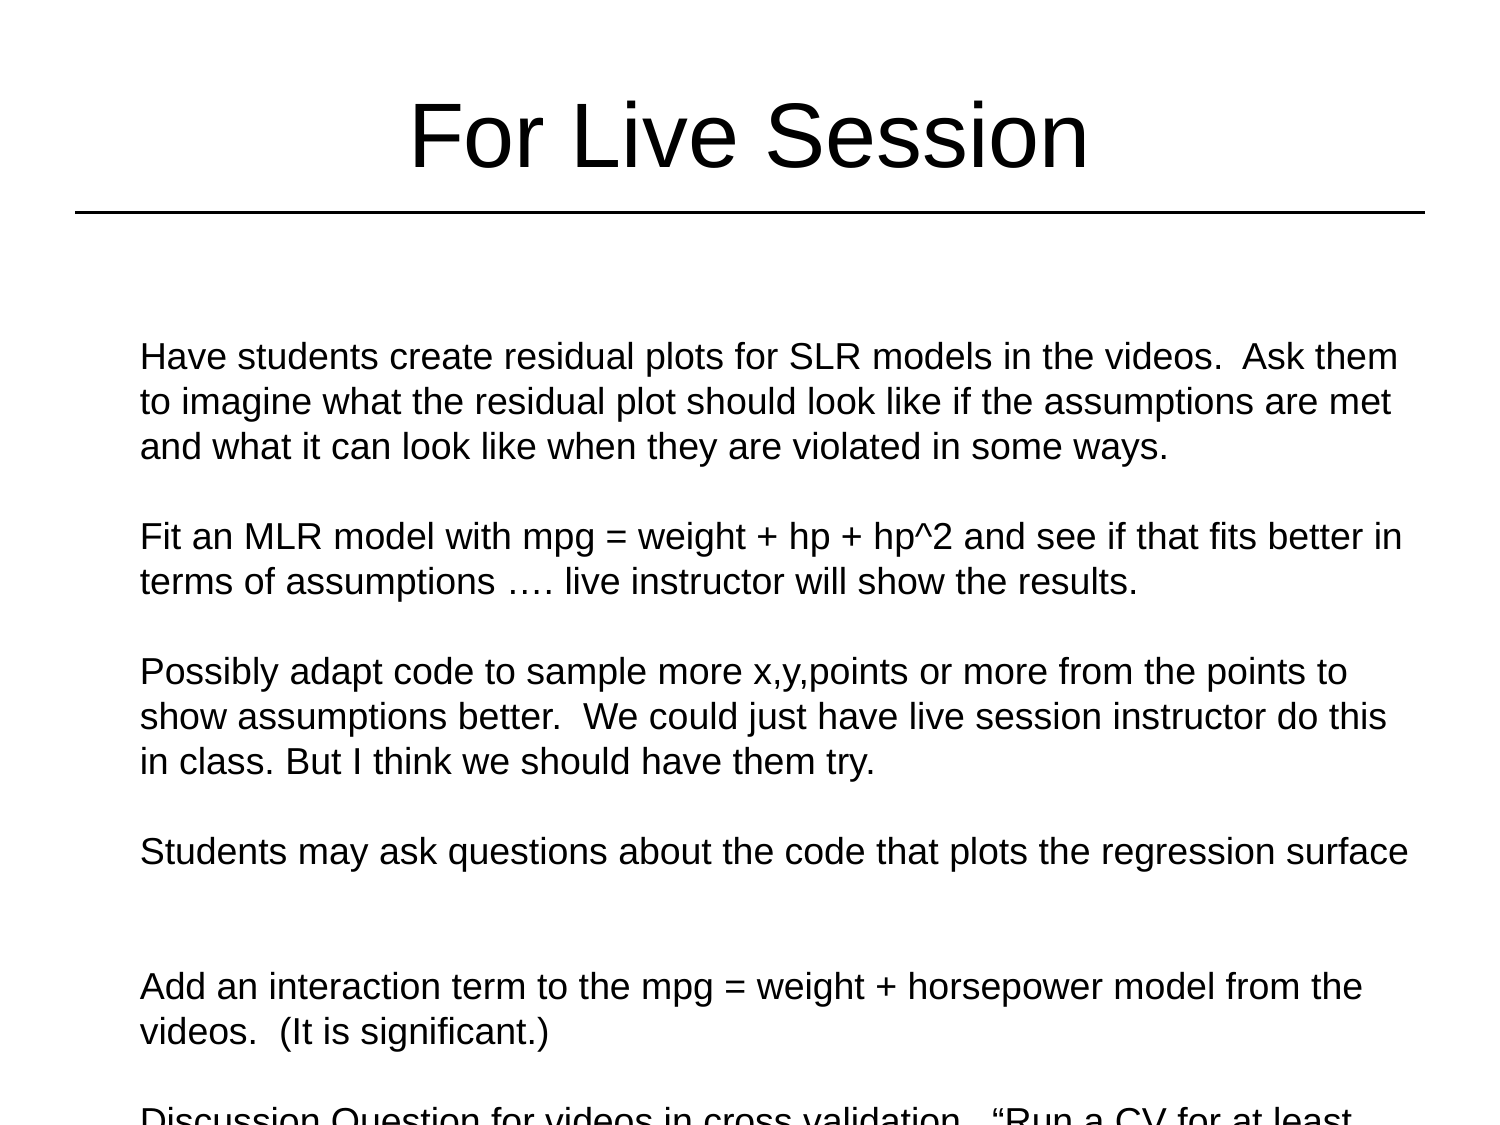

# For Live Session
Have students create residual plots for SLR models in the videos.  Ask them to imagine what the residual plot should look like if the assumptions are met and what it can look like when they are violated in some ways.

Fit an MLR model with mpg = weight + hp + hp^2 and see if that fits better in terms of assumptions …. live instructor will show the results.

Possibly adapt code to sample more x,y,points or more from the points to show assumptions better.  We could just have live session instructor do this in class. But I think we should have them try.

Students may ask questions about the code that plots the regression surface

Add an interaction term to the mpg = weight + horsepower model from the videos.  (It is significant.)

Discussion Question for videos in cross validation.  “Run a CV for at least three different random Train/Test splits.  Record your MSPE (at least 3 of them) and provide at least a sentence describing your thoughts after inspecting the MSPEs.

Do lot’s of interpreting slopes and intercepts

For Live Session Bonus:
Using the code used to show the assumptions of MLR, the plotly surface plots), generate for all x/y combinations rather than just the 10 we did in the videos.  Use ggpairs() to show the relationship between z and x.  Is it more linear this time?